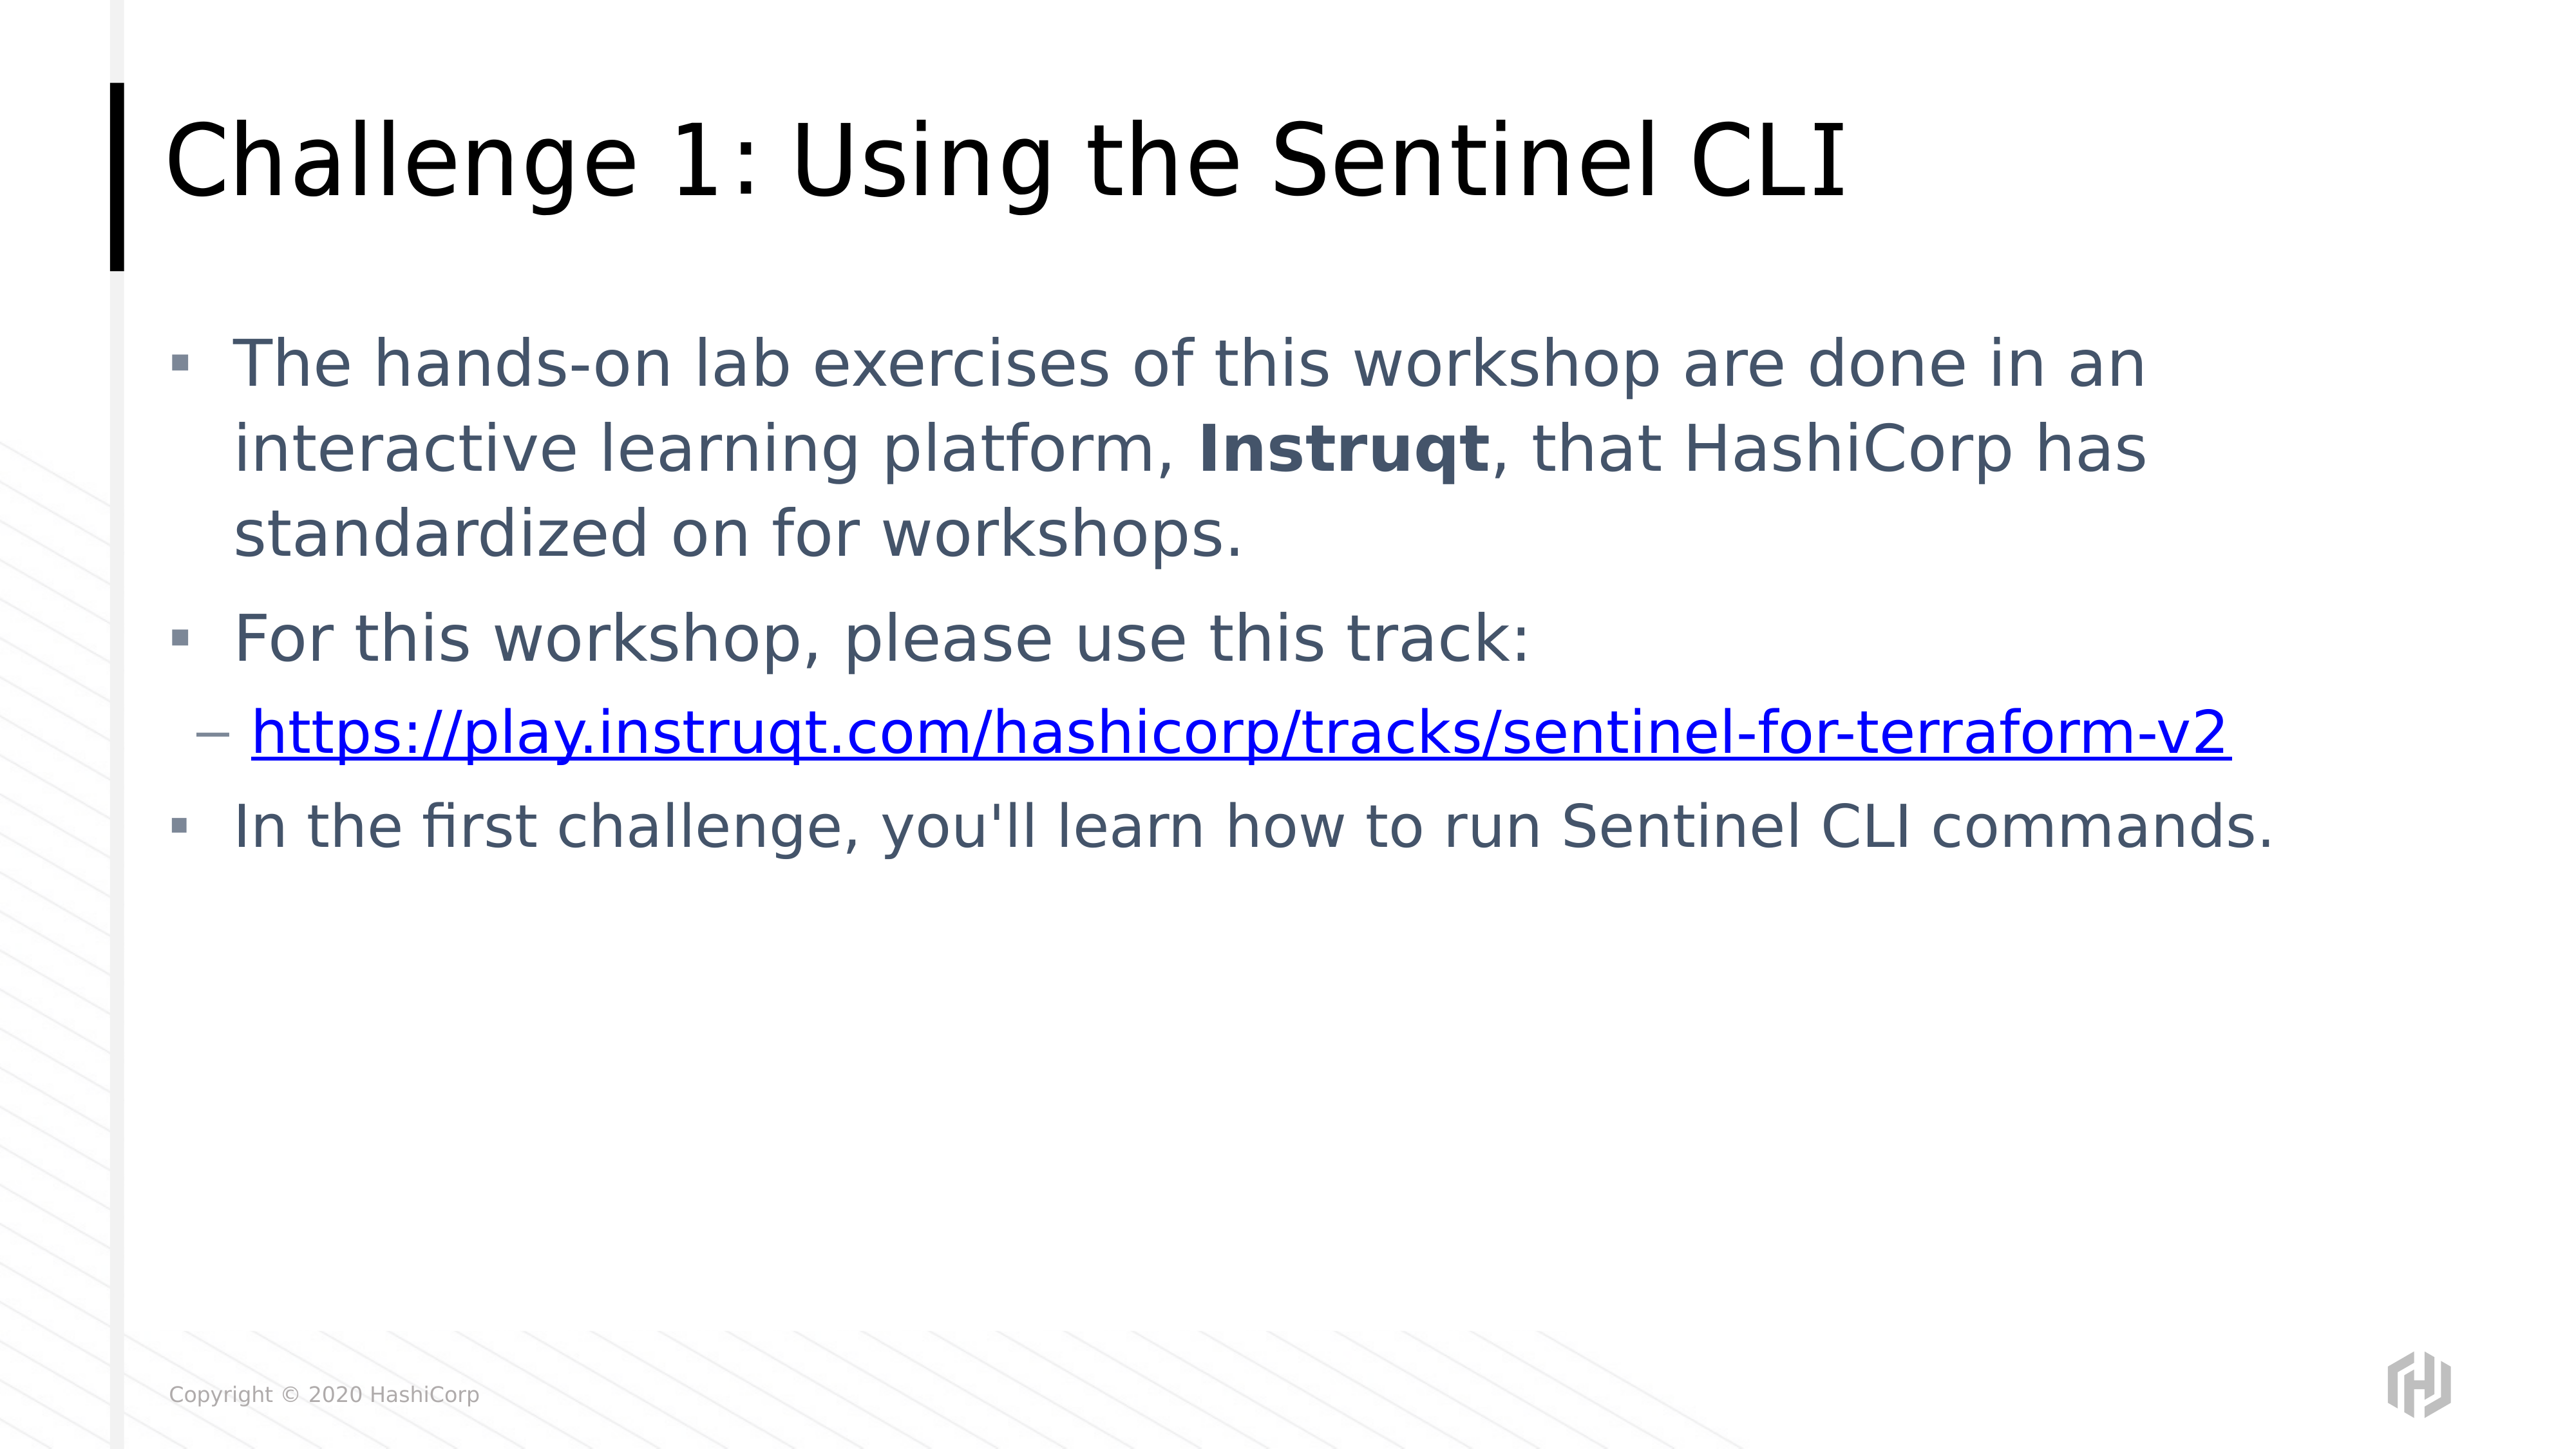

# Challenge 1: Using the Sentinel CLI
The hands-on lab exercises of this workshop are done in an interactive learning platform, Instruqt, that HashiCorp has standardized on for workshops.
For this workshop, please use this track:
https://play.instruqt.com/hashicorp/tracks/sentinel-for-terraform-v2
In the first challenge, you'll learn how to run Sentinel CLI commands.